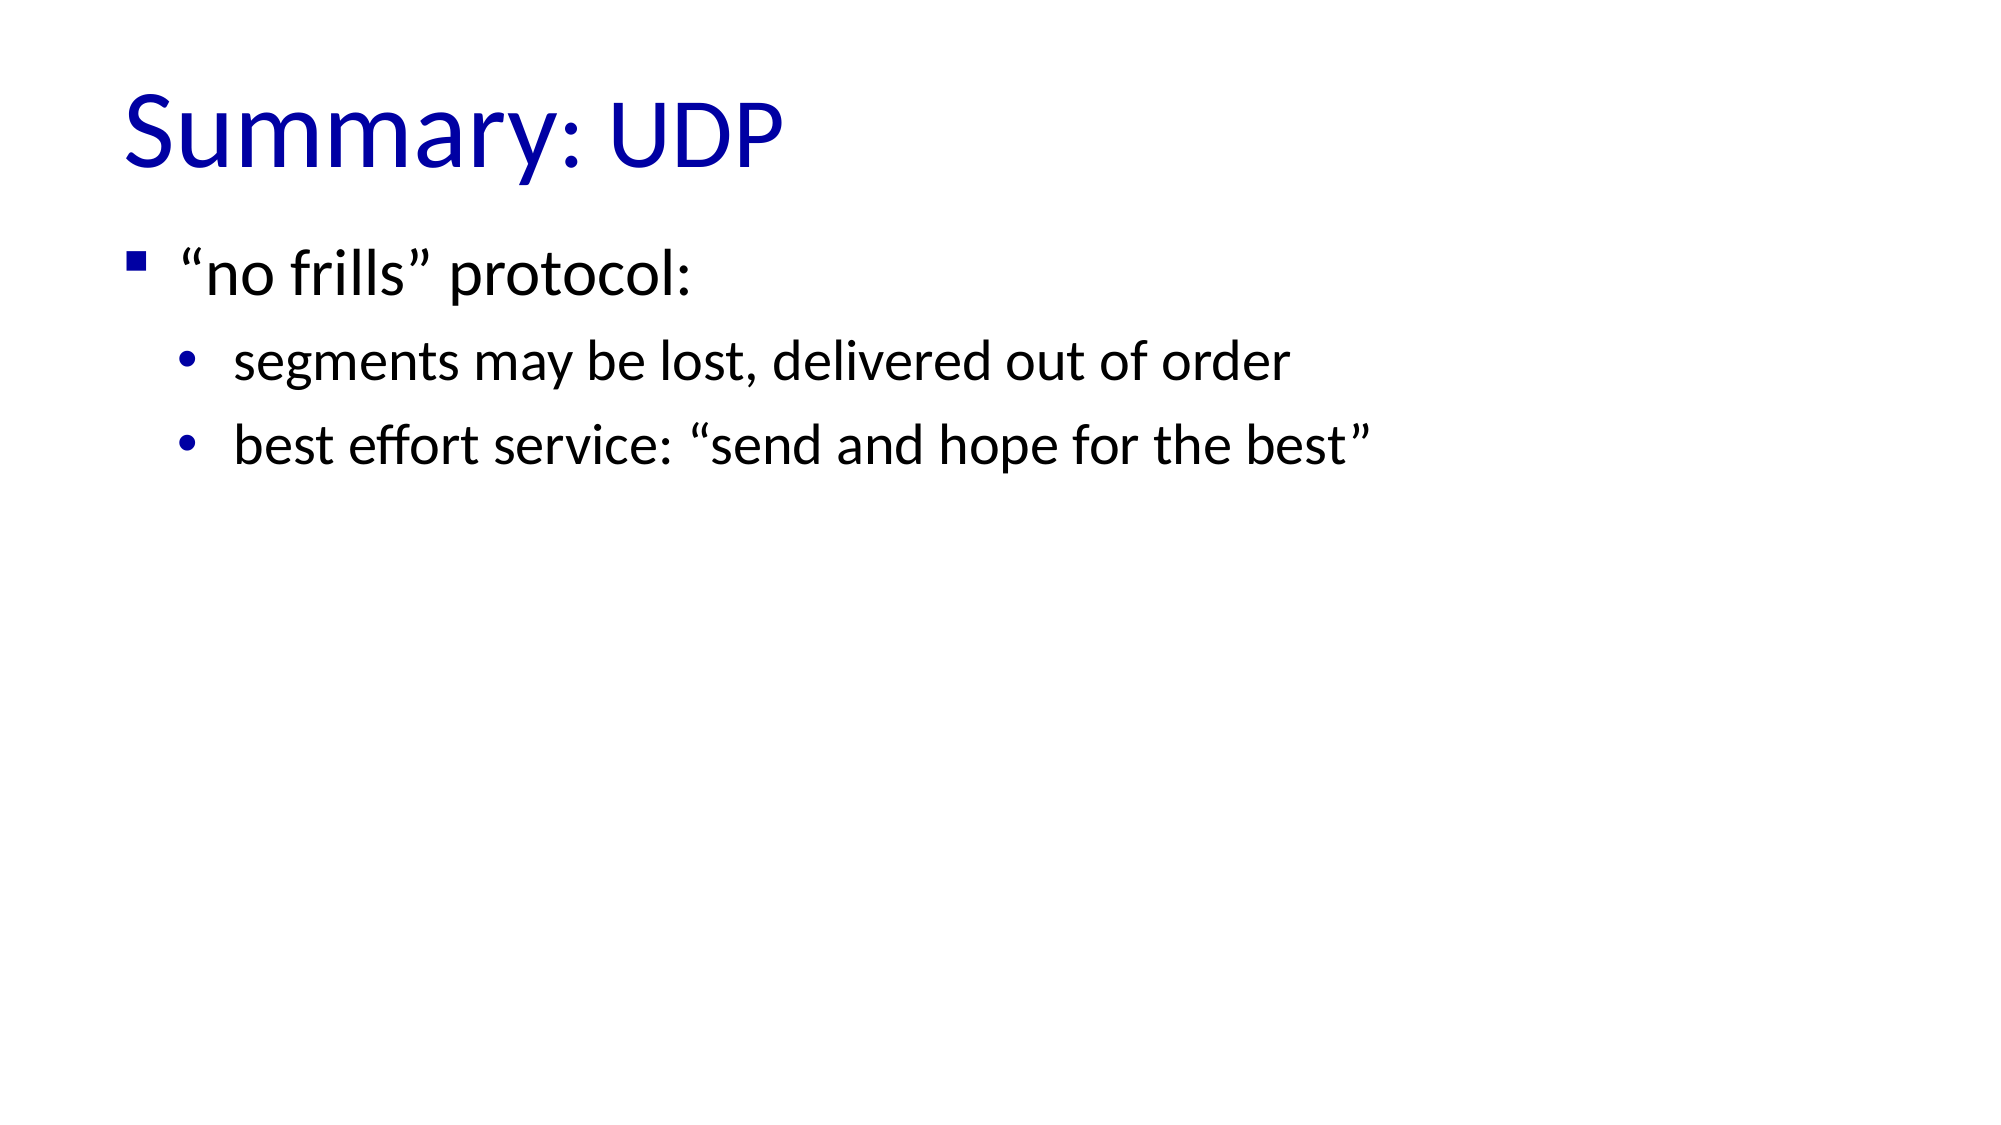

# Summary: UDP
“no frills” protocol:
segments may be lost, delivered out of order
best effort service: “send and hope for the best”